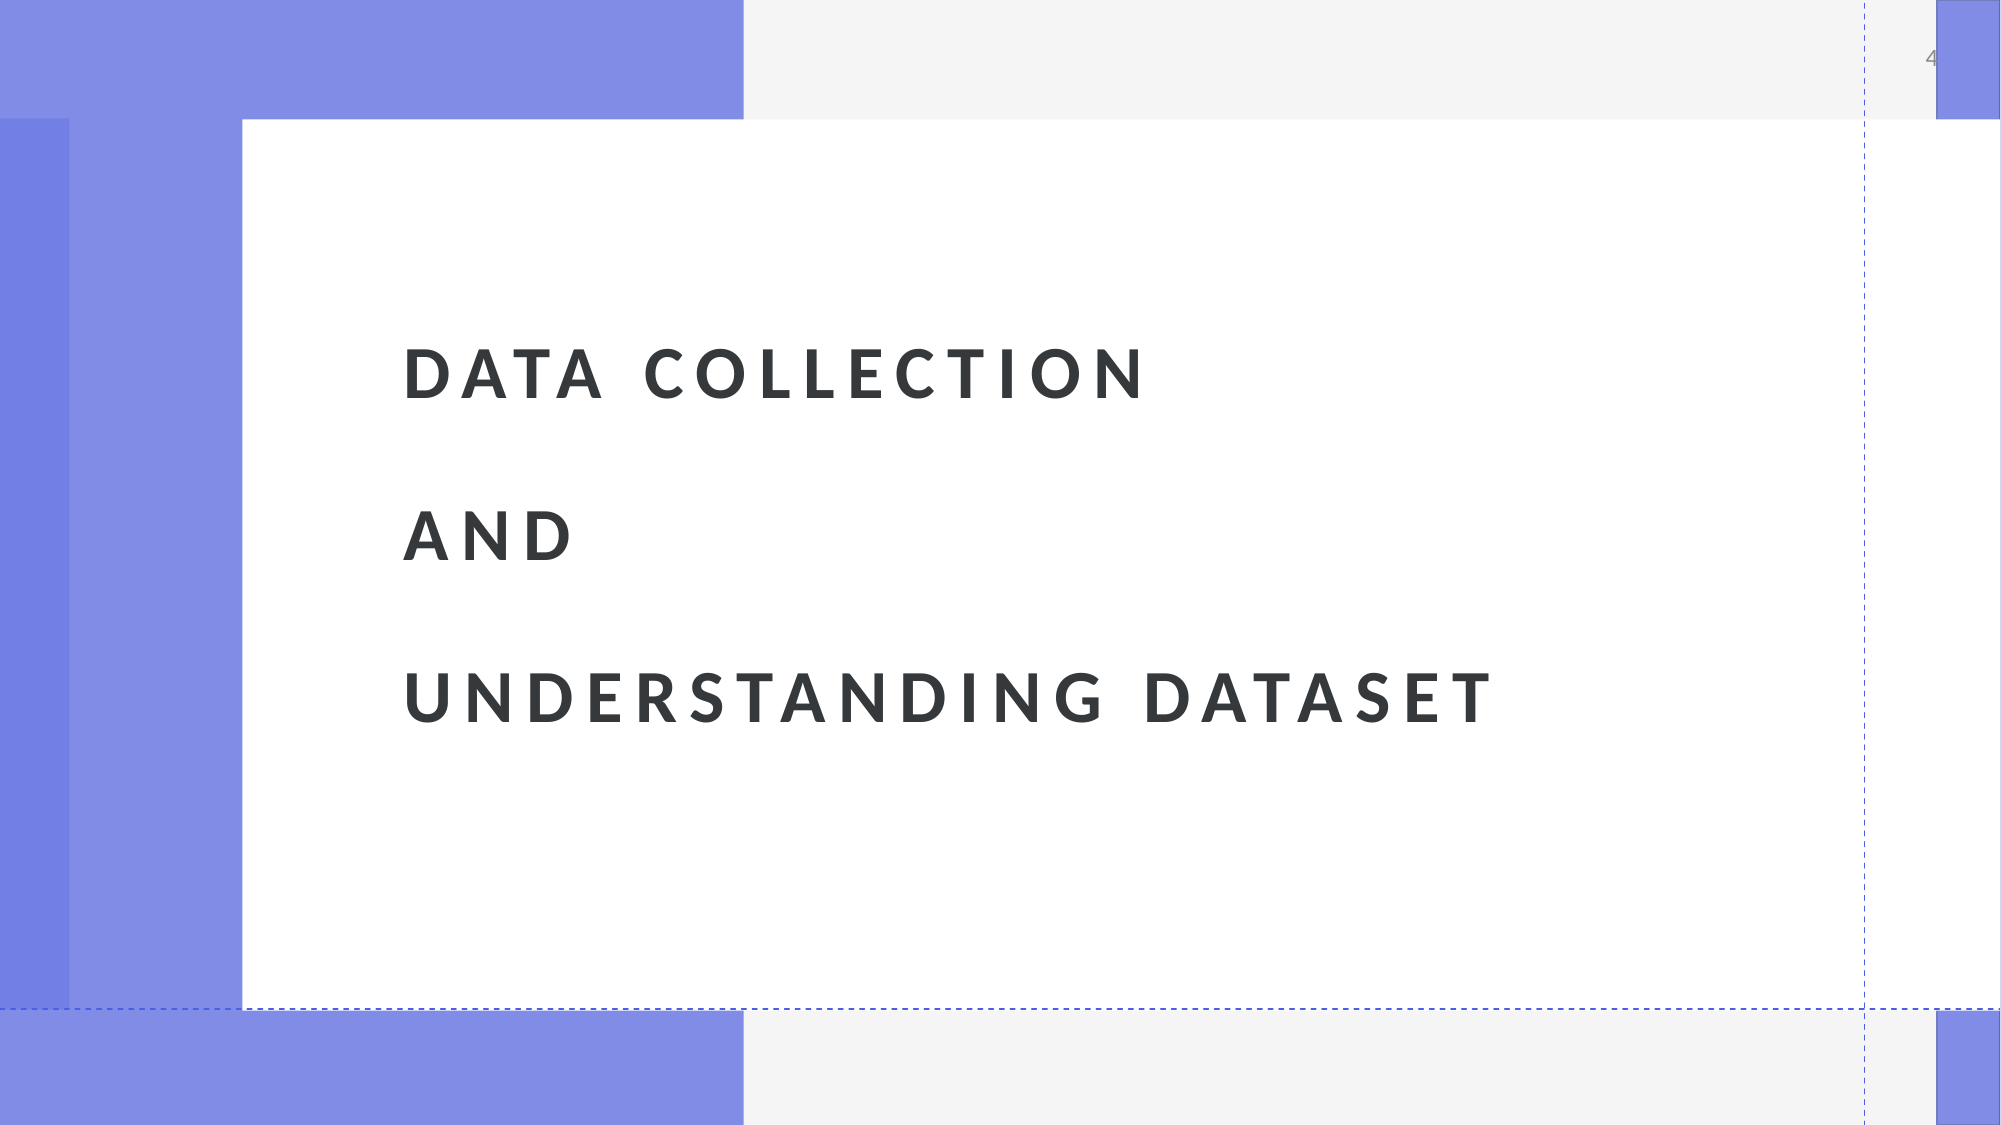

4

# DATA COLLECTION  AND UNDERSTANDING DATASET